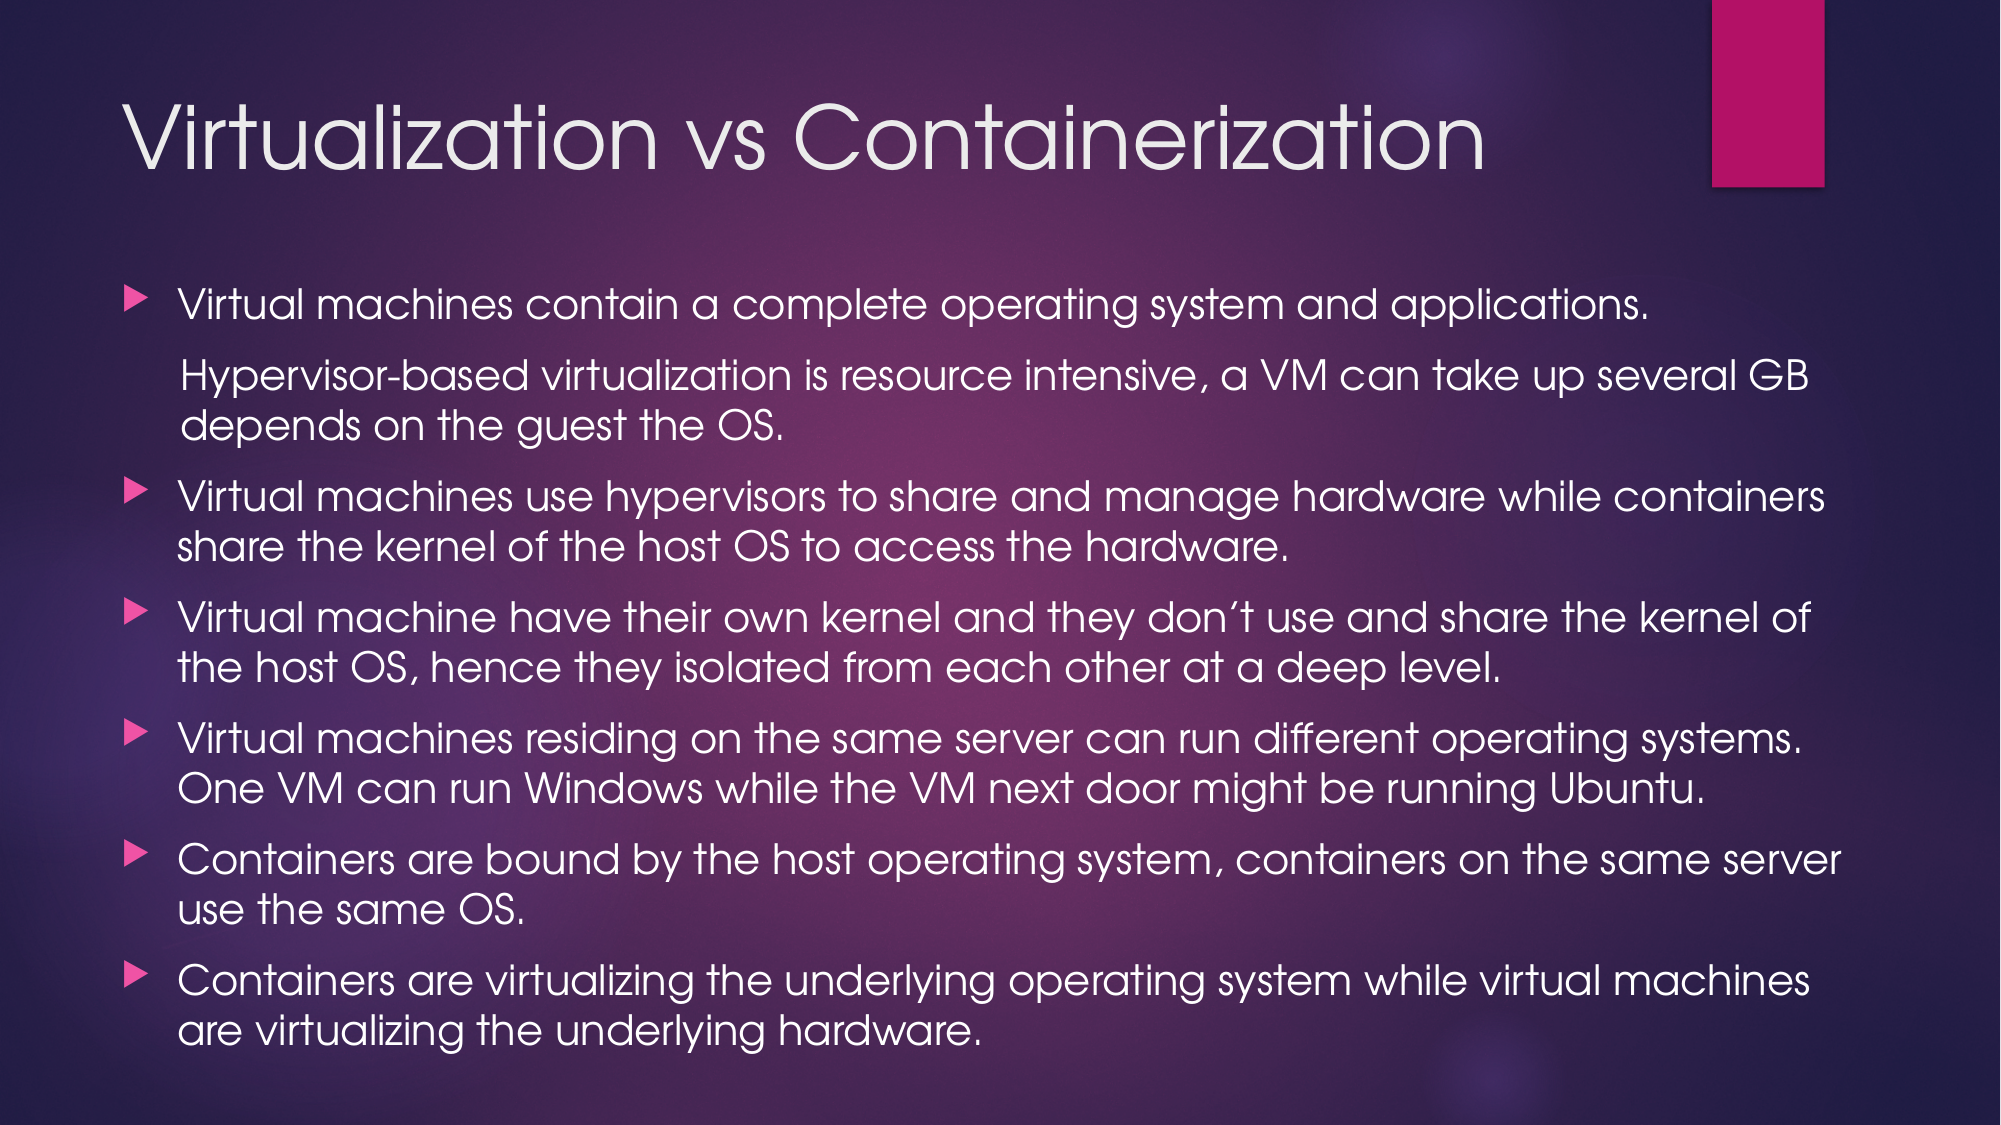

# Virtualization vs Containerization
Virtual machines contain a complete operating system and applications.
Hypervisor-based virtualization is resource intensive, a VM can take up several GB depends on the guest the OS.
Virtual machines use hypervisors to share and manage hardware while containers share the kernel of the host OS to access the hardware.
Virtual machine have their own kernel and they don’t use and share the kernel of the host OS, hence they isolated from each other at a deep level.
Virtual machines residing on the same server can run different operating systems. One VM can run Windows while the VM next door might be running Ubuntu.
Containers are bound by the host operating system, containers on the same server use the same OS.
Containers are virtualizing the underlying operating system while virtual machines are virtualizing the underlying hardware.